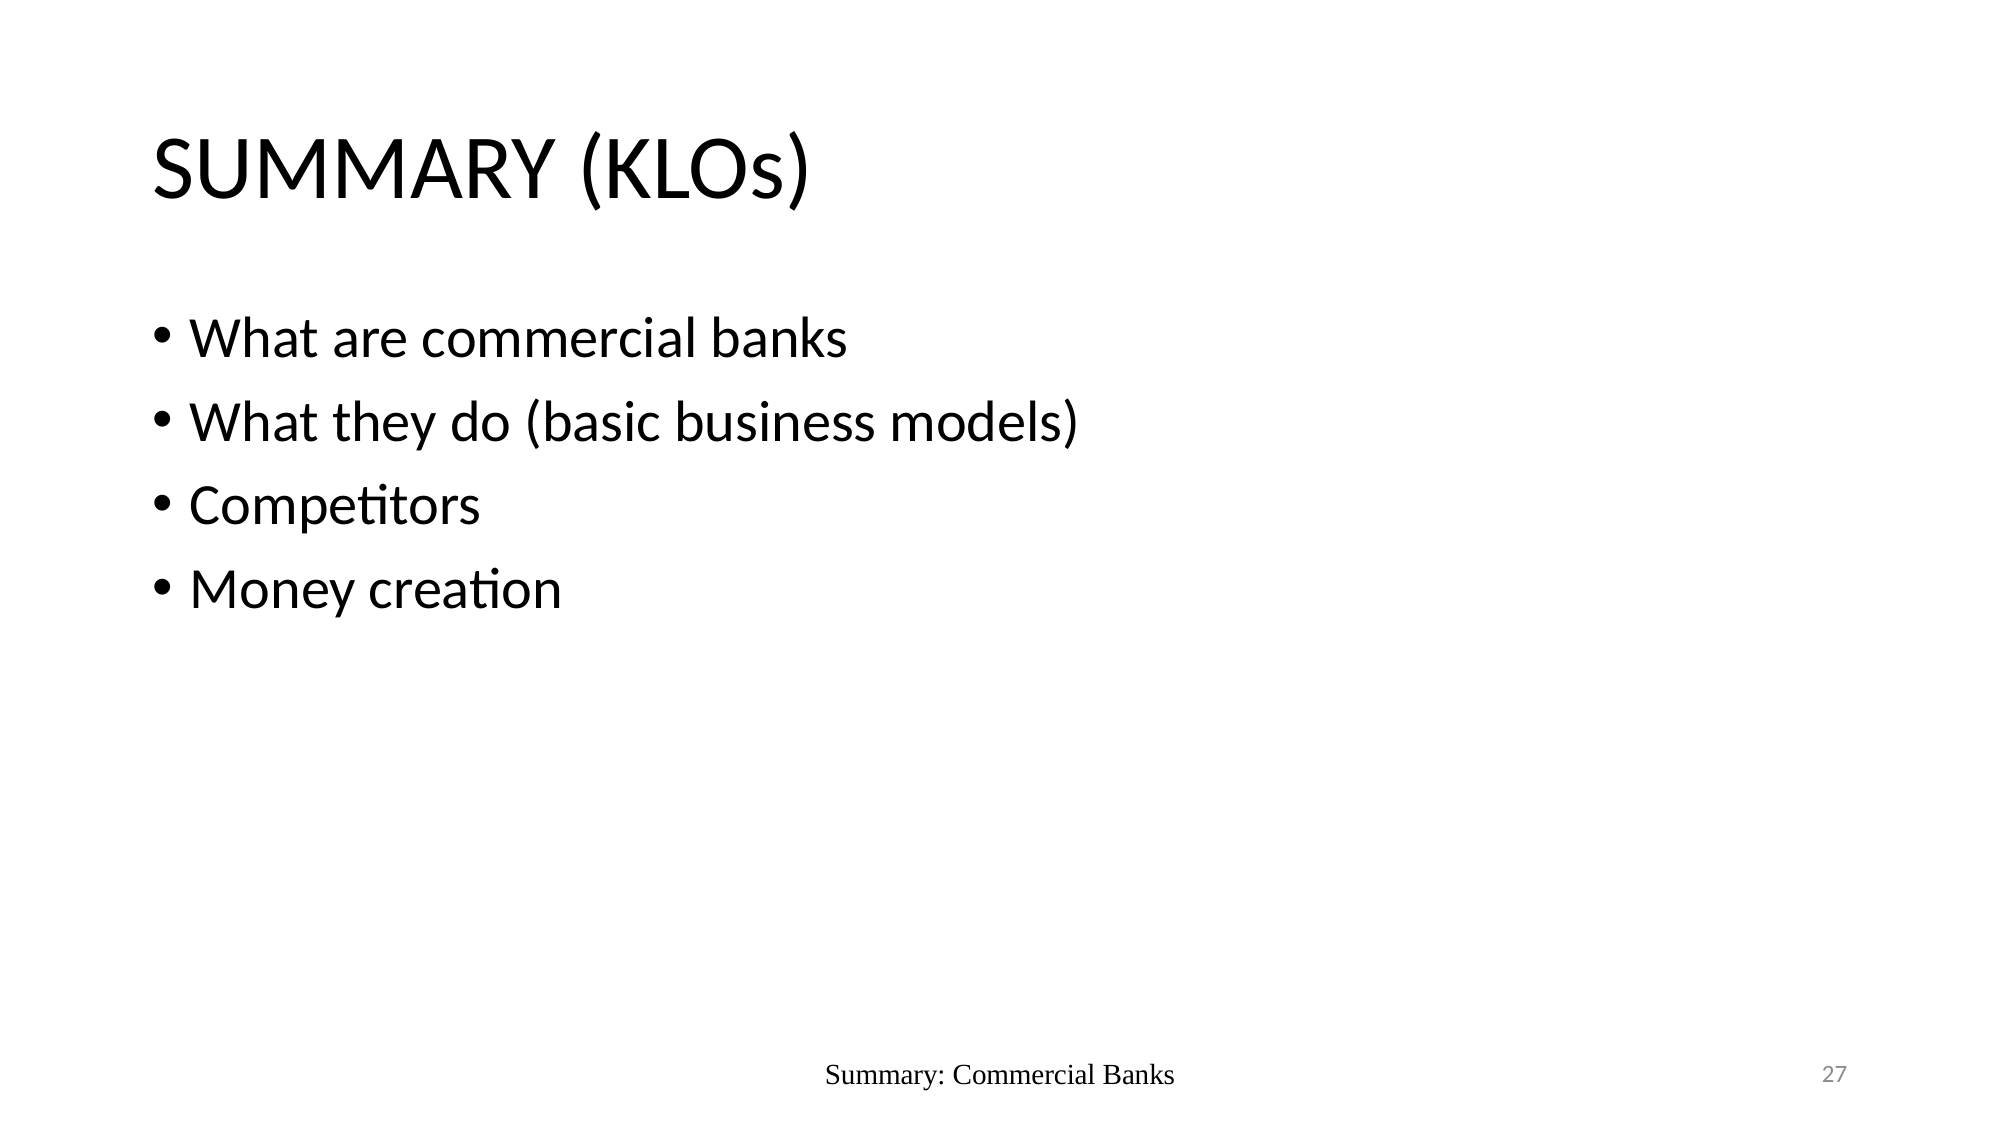

# SUMMARY (KLOs)
What are commercial banks
What they do (basic business models)
Competitors
Money creation
27
Summary: Commercial Banks